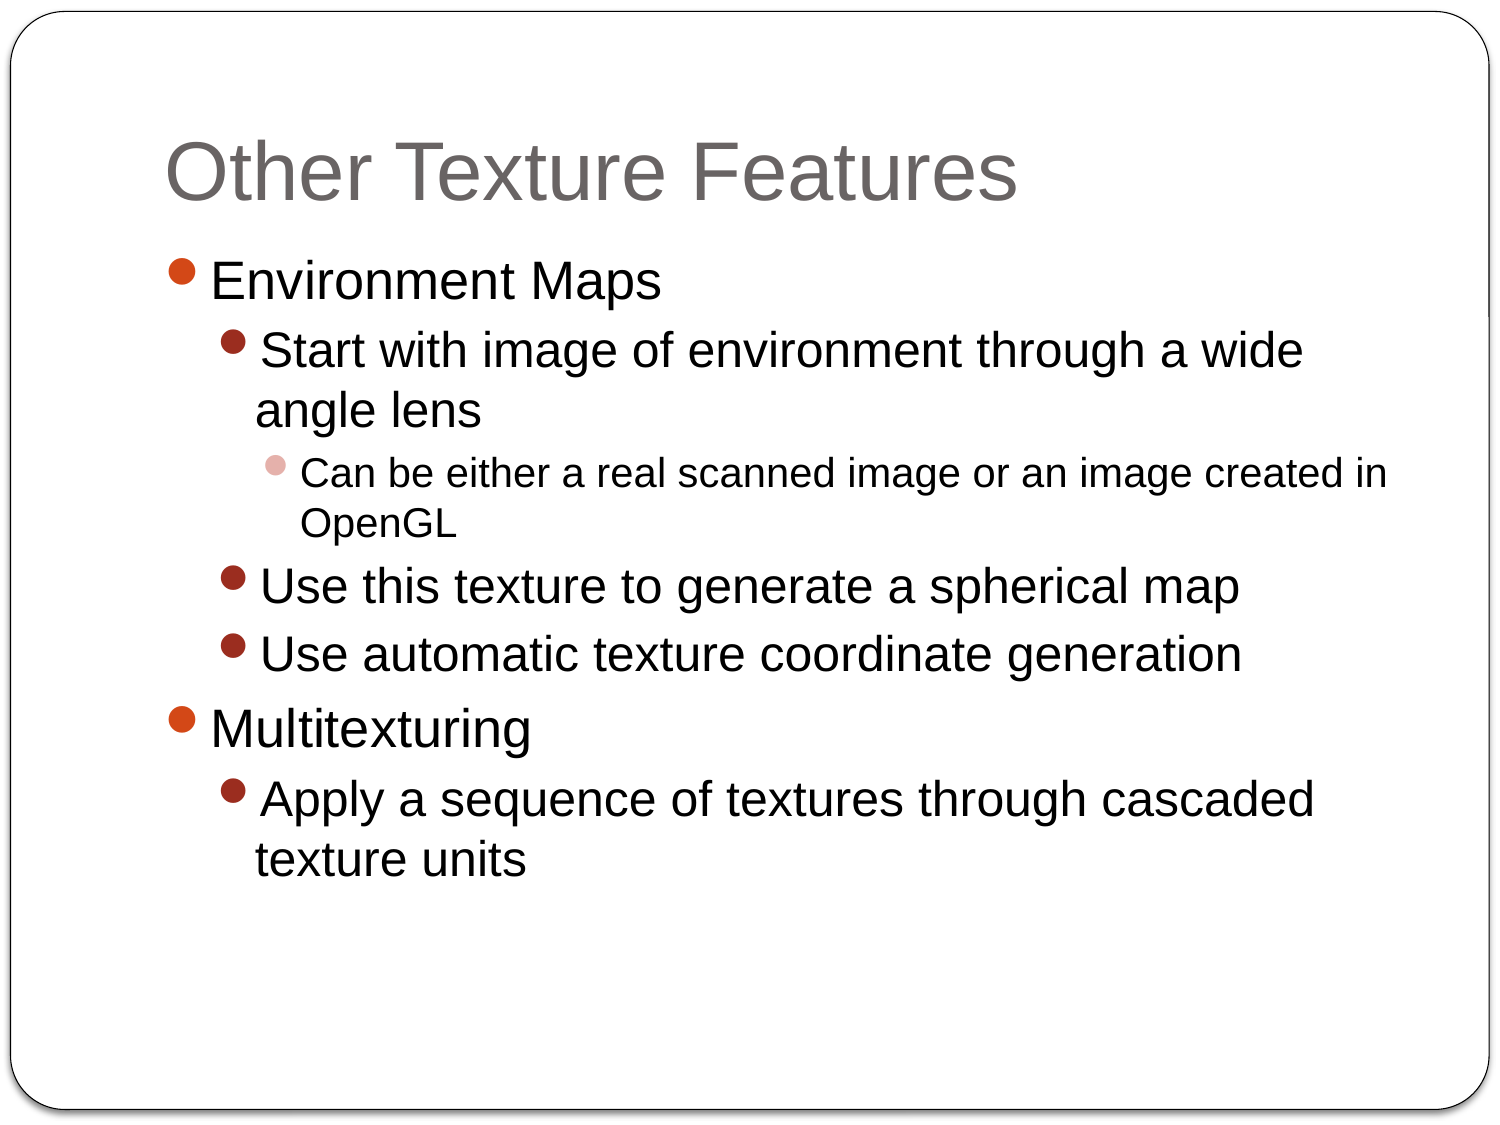

# Other Texture Features
Environment Maps
Start with image of environment through a wide angle lens
Can be either a real scanned image or an image created in OpenGL
Use this texture to generate a spherical map
Use automatic texture coordinate generation
Multitexturing
Apply a sequence of textures through cascaded texture units